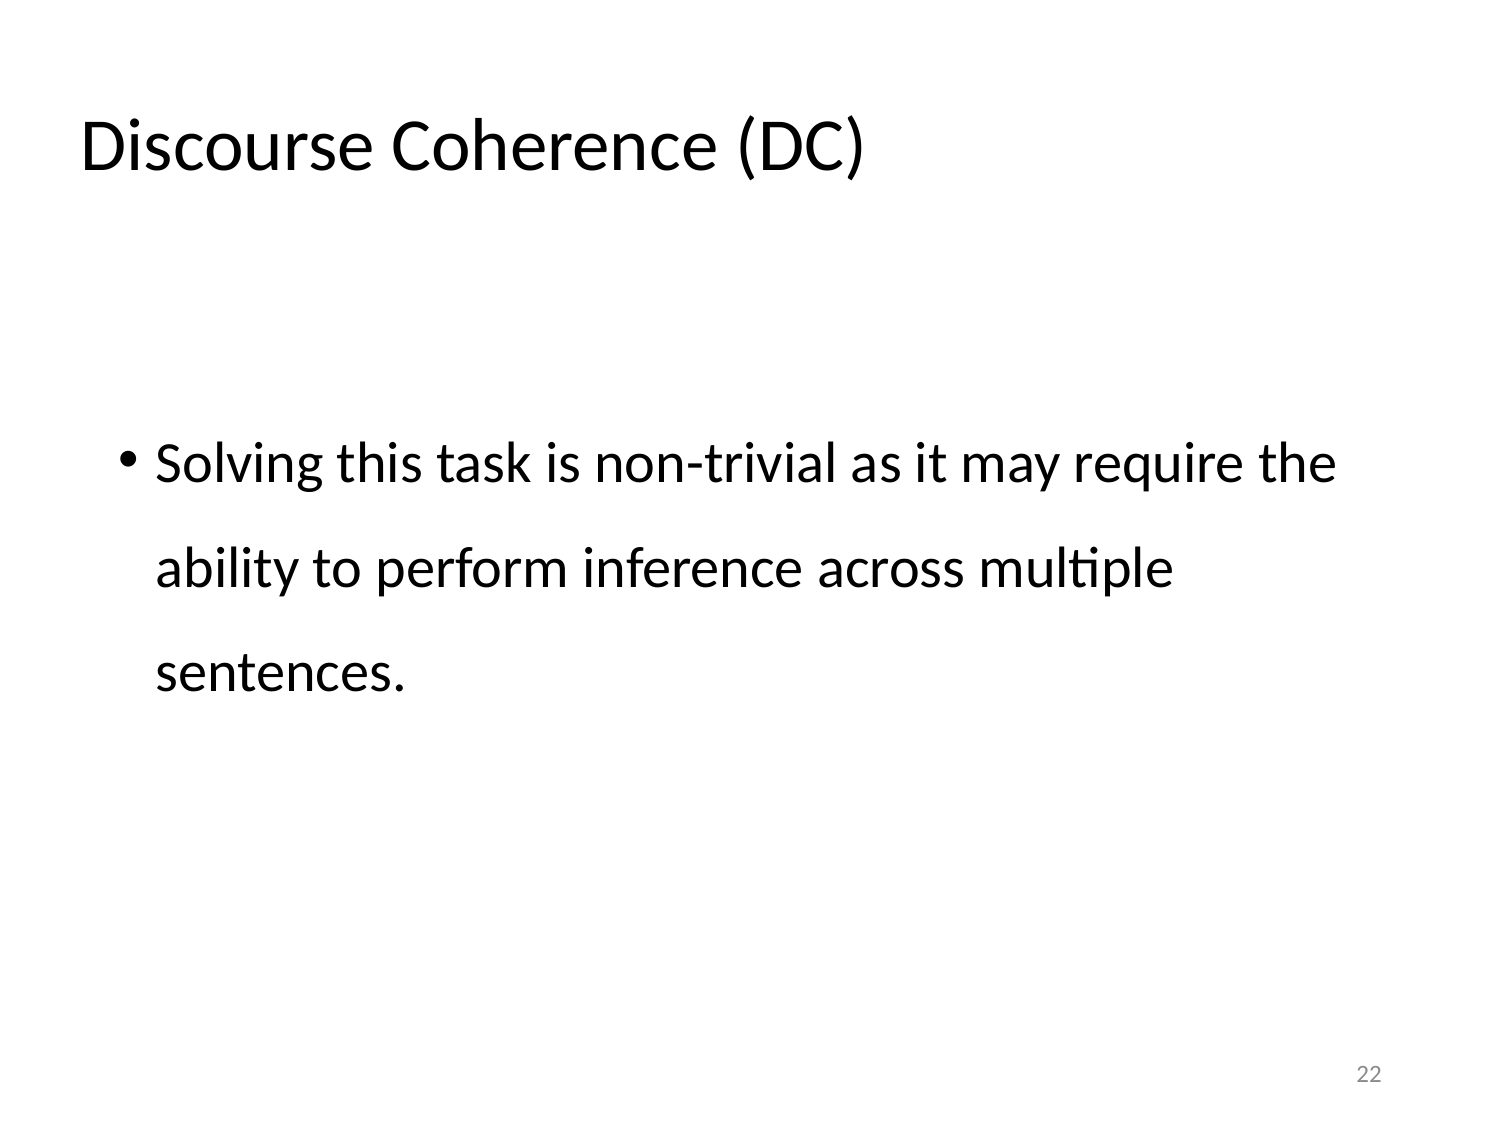

# Discourse Coherence (DC)
Solving this task is non-trivial as it may require the ability to perform inference across multiple sentences.
22